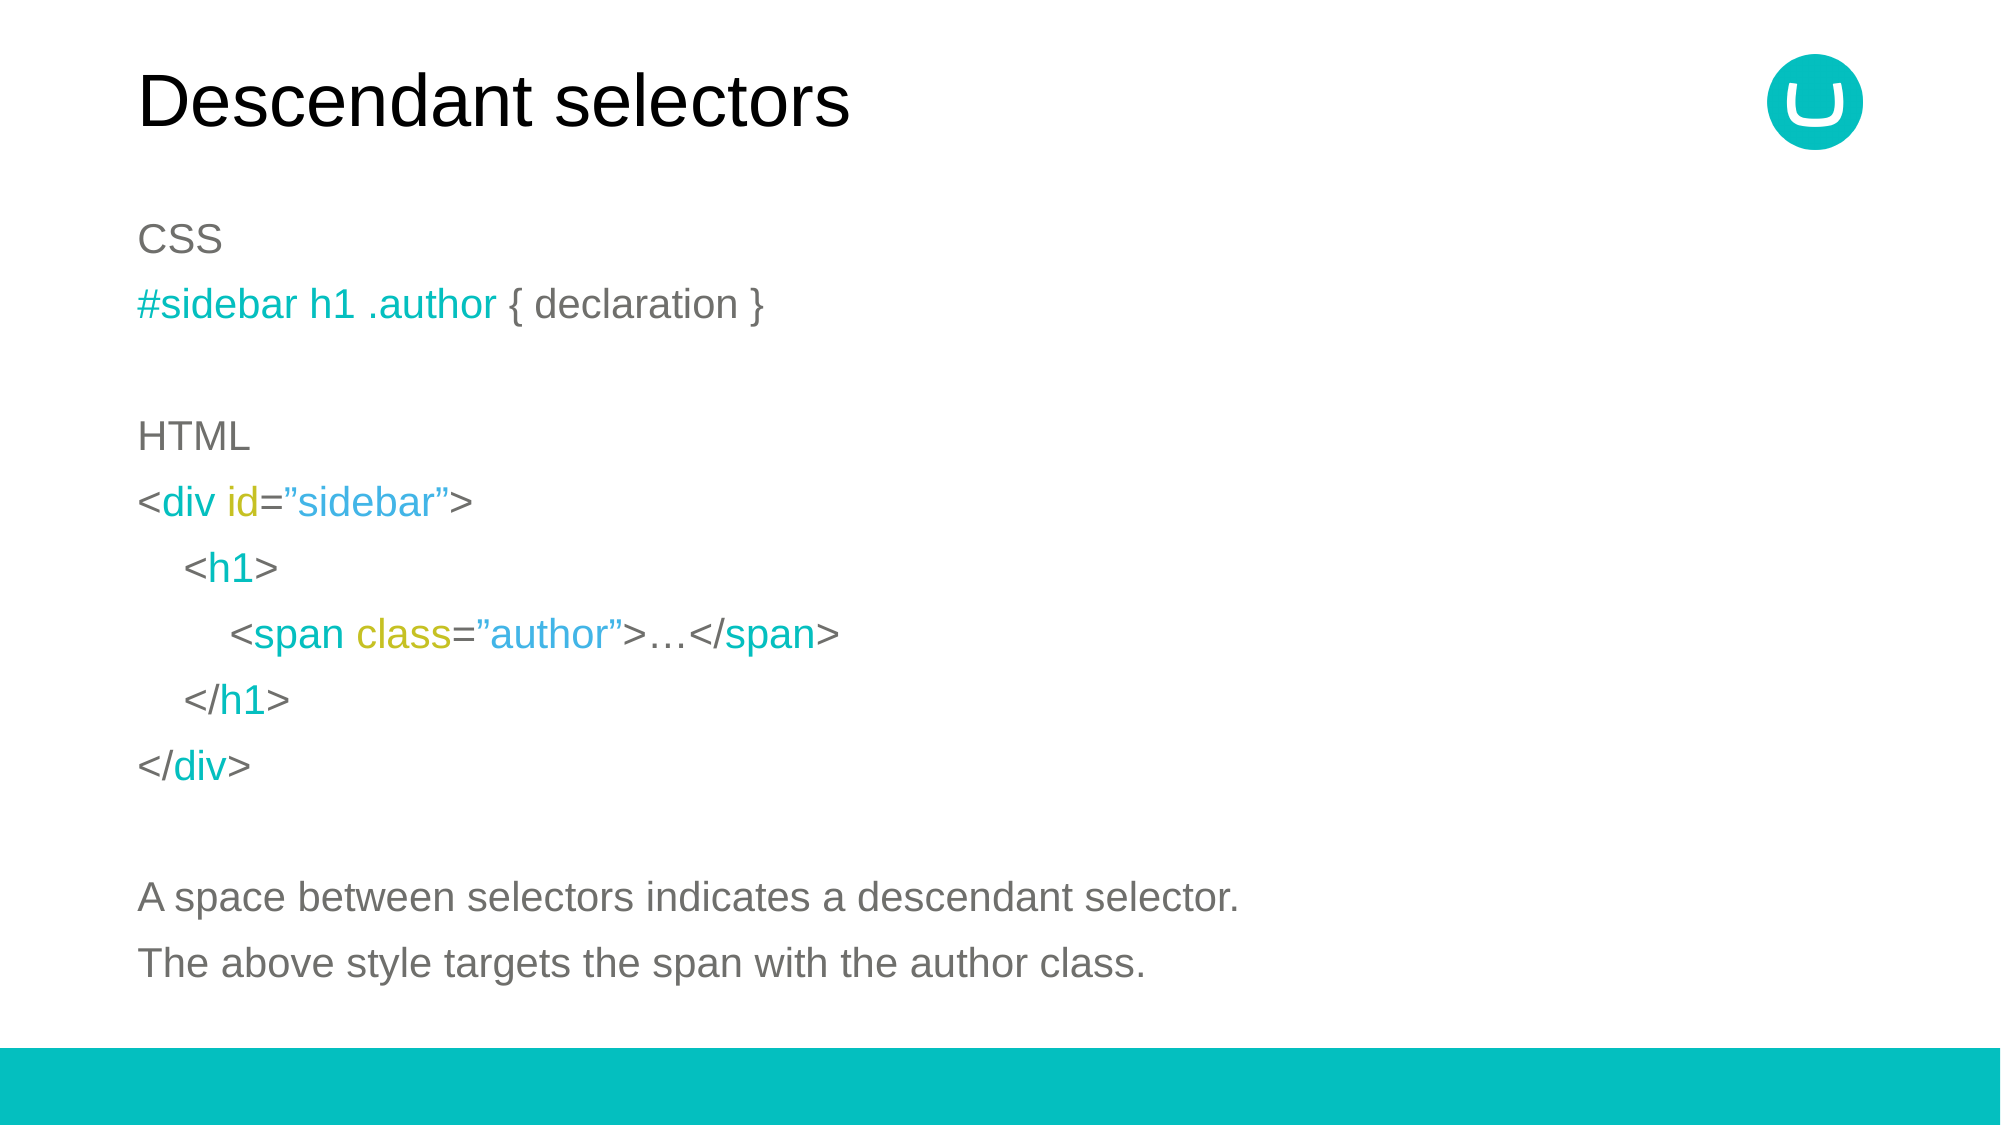

# Descendant selectors
CSS
#sidebar h1 .author { declaration }

HTML
<div id=”sidebar”>
    <h1>
        <span class=”author”>…</span>
    </h1>
</div>

A space between selectors indicates a descendant selector.
The above style targets the span with the author class.